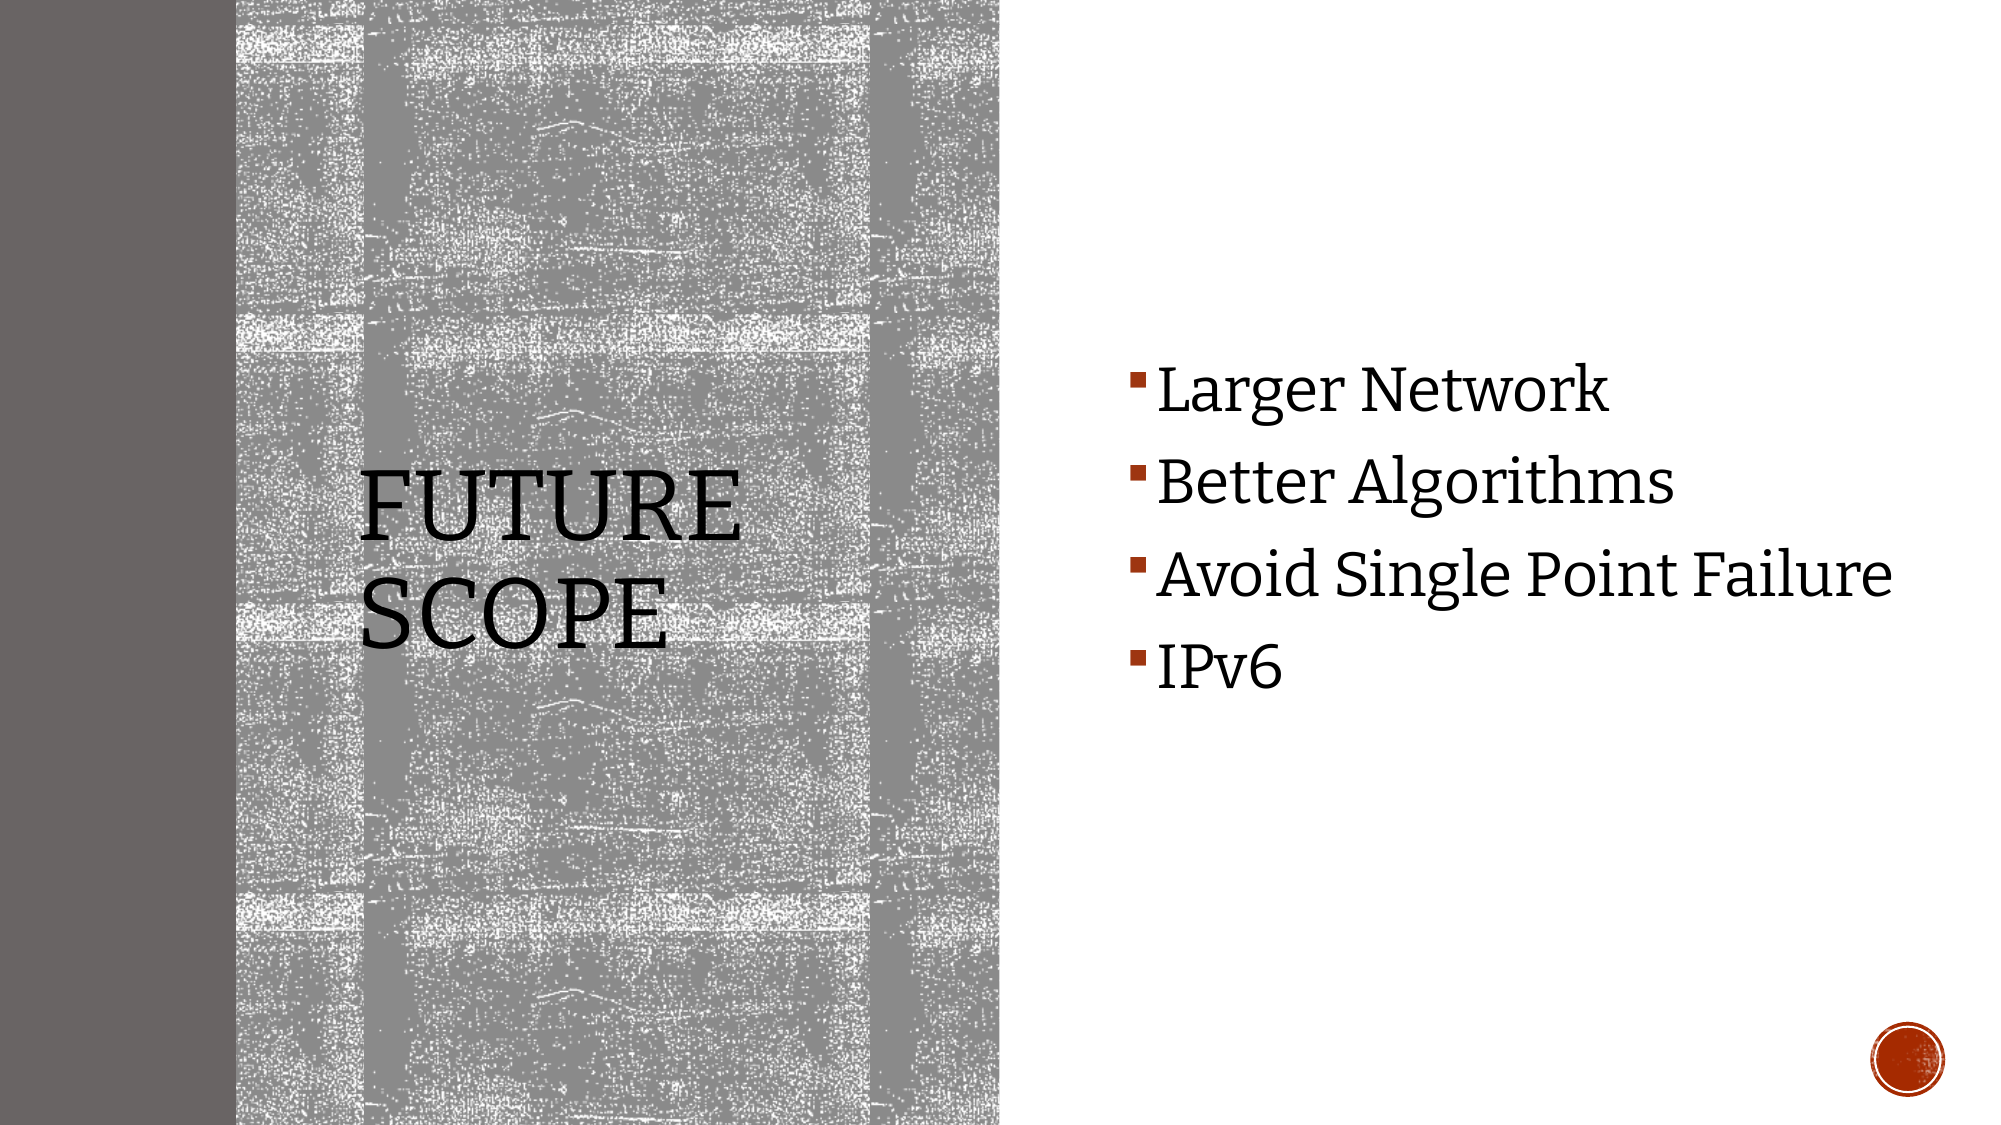

# Future Scope
Larger Network
Better Algorithms
Avoid Single Point Failure
IPv6